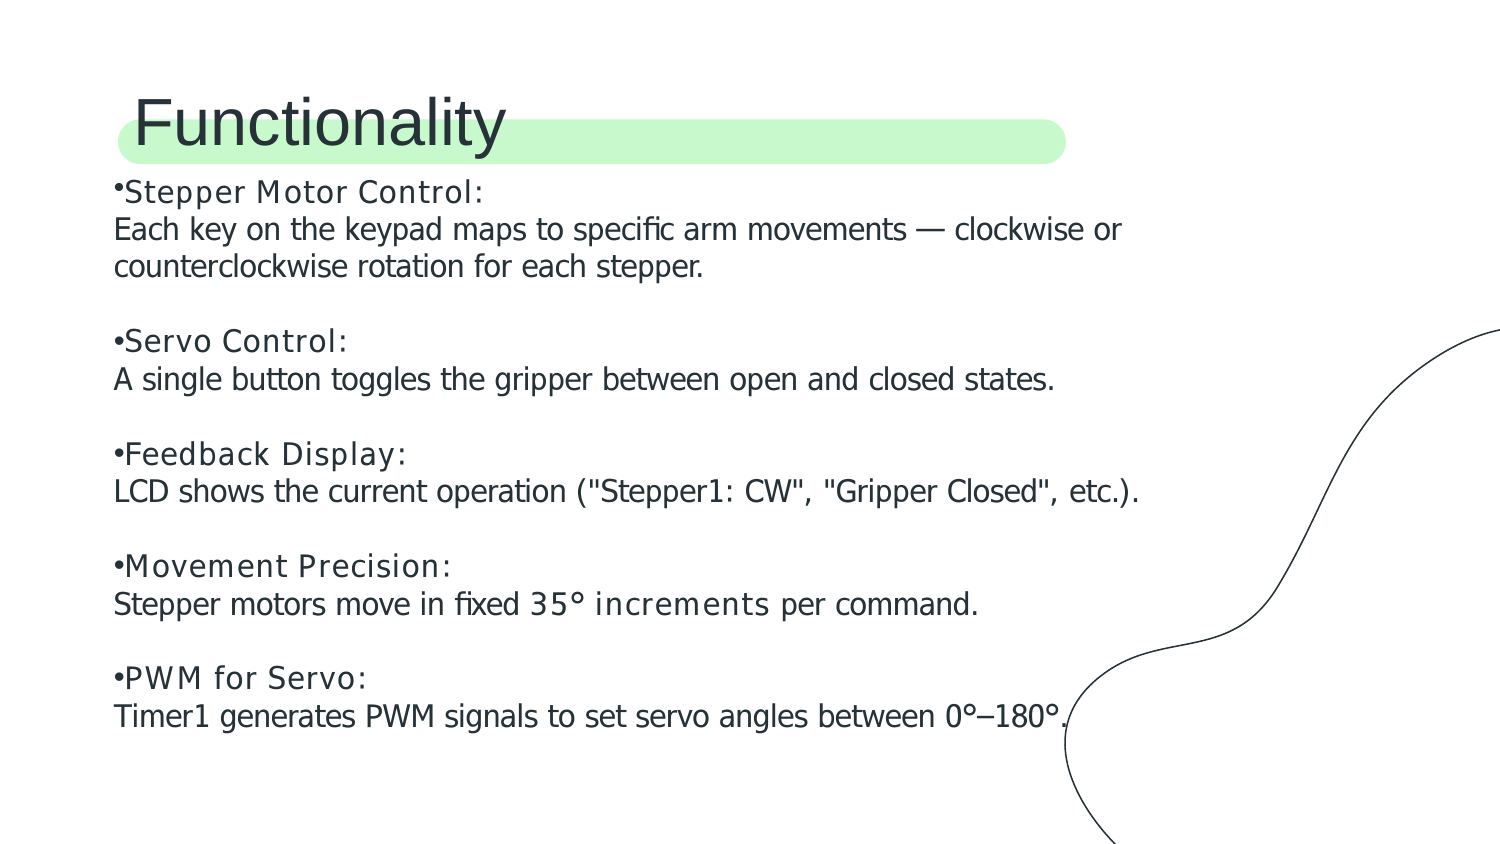

# Functionality
Stepper Motor Control:
Each key on the keypad maps to specific arm movements — clockwise or counterclockwise rotation for each stepper.

Servo Control:
A single button toggles the gripper between open and closed states.

Feedback Display:
LCD shows the current operation ("Stepper1: CW", "Gripper Closed", etc.).

Movement Precision:
Stepper motors move in fixed 35° increments per command.

PWM for Servo:
Timer1 generates PWM signals to set servo angles between 0°–180°.